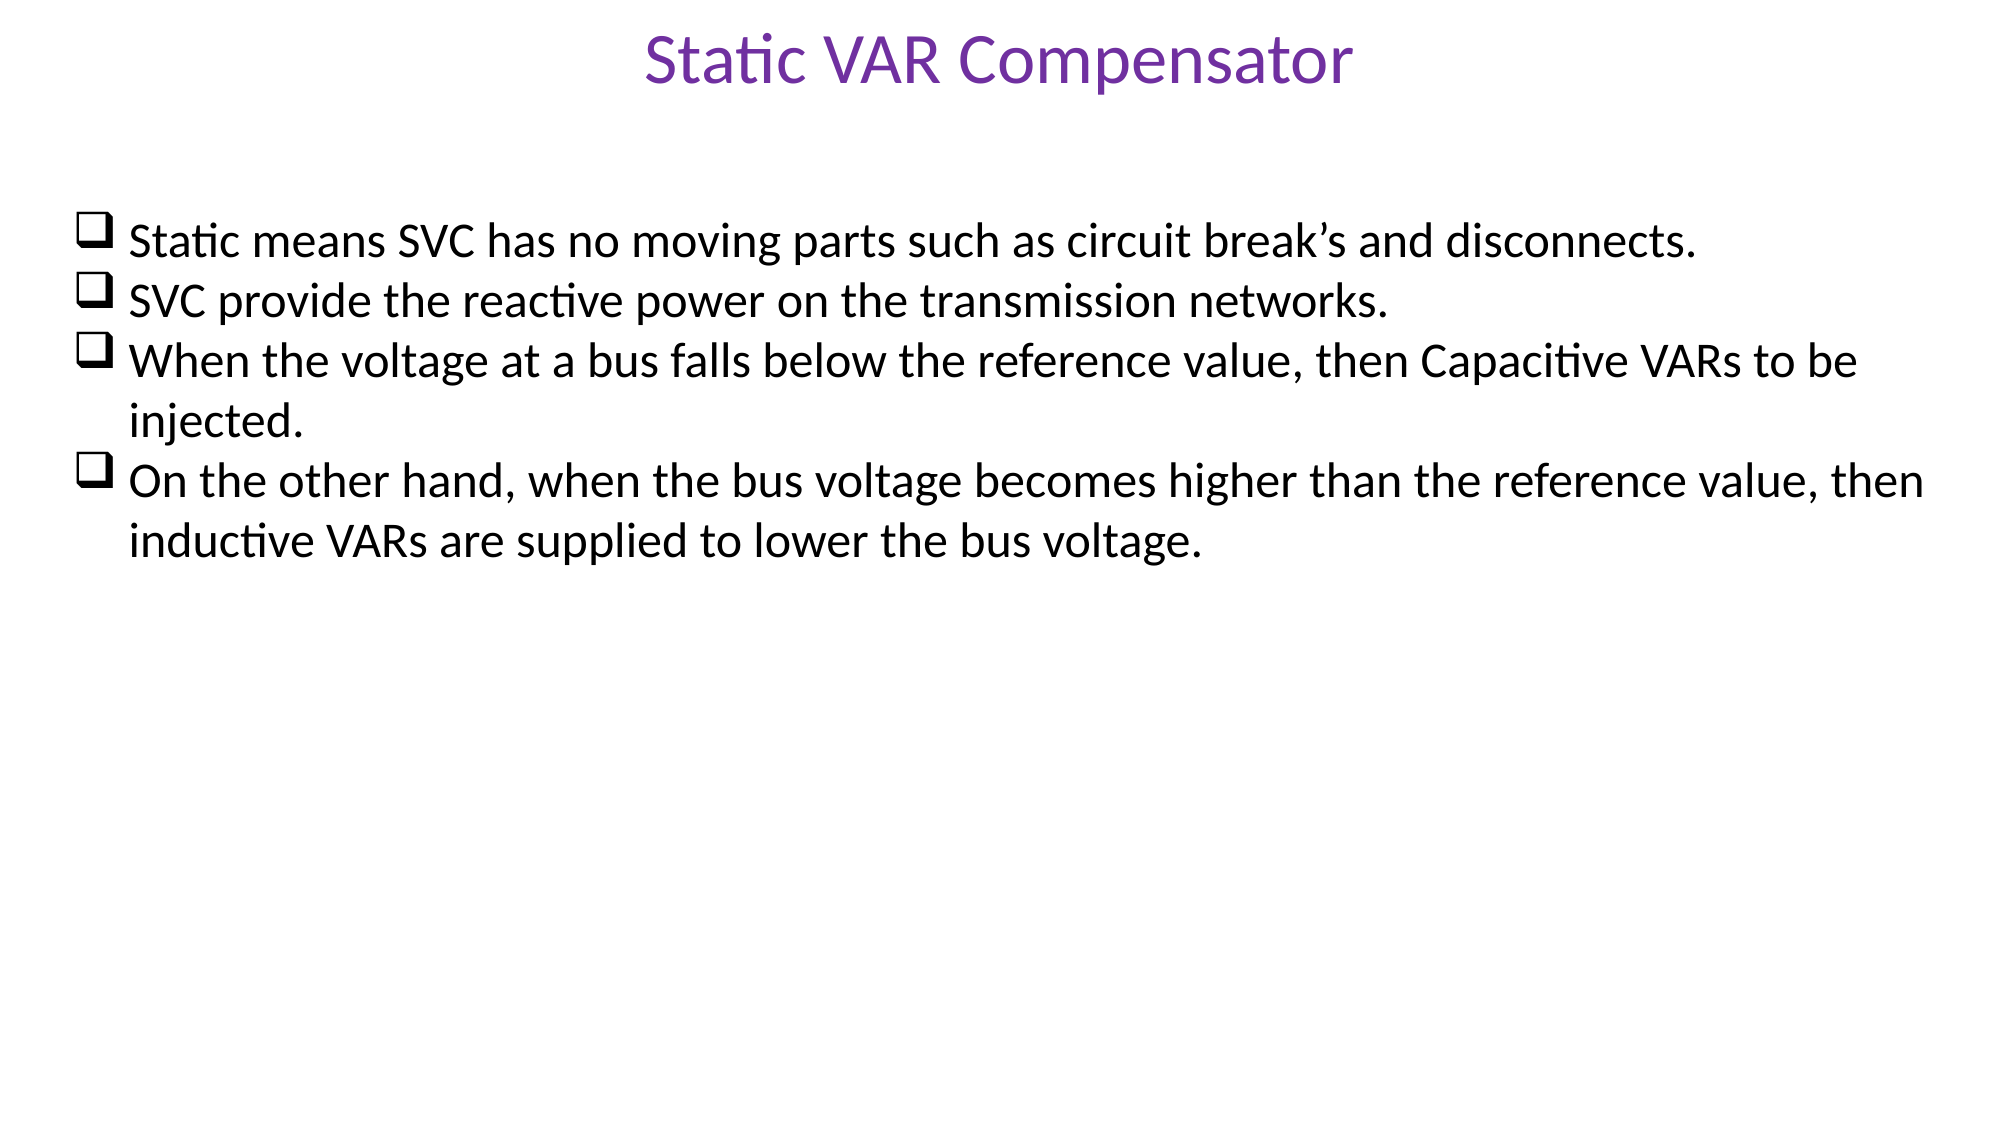

# Static VAR Compensator
Static means SVC has no moving parts such as circuit break’s and disconnects.
SVC provide the reactive power on the transmission networks.
When the voltage at a bus falls below the reference value, then Capacitive VARs to be injected.
On the other hand, when the bus voltage becomes higher than the reference value, then inductive VARs are supplied to lower the bus voltage.